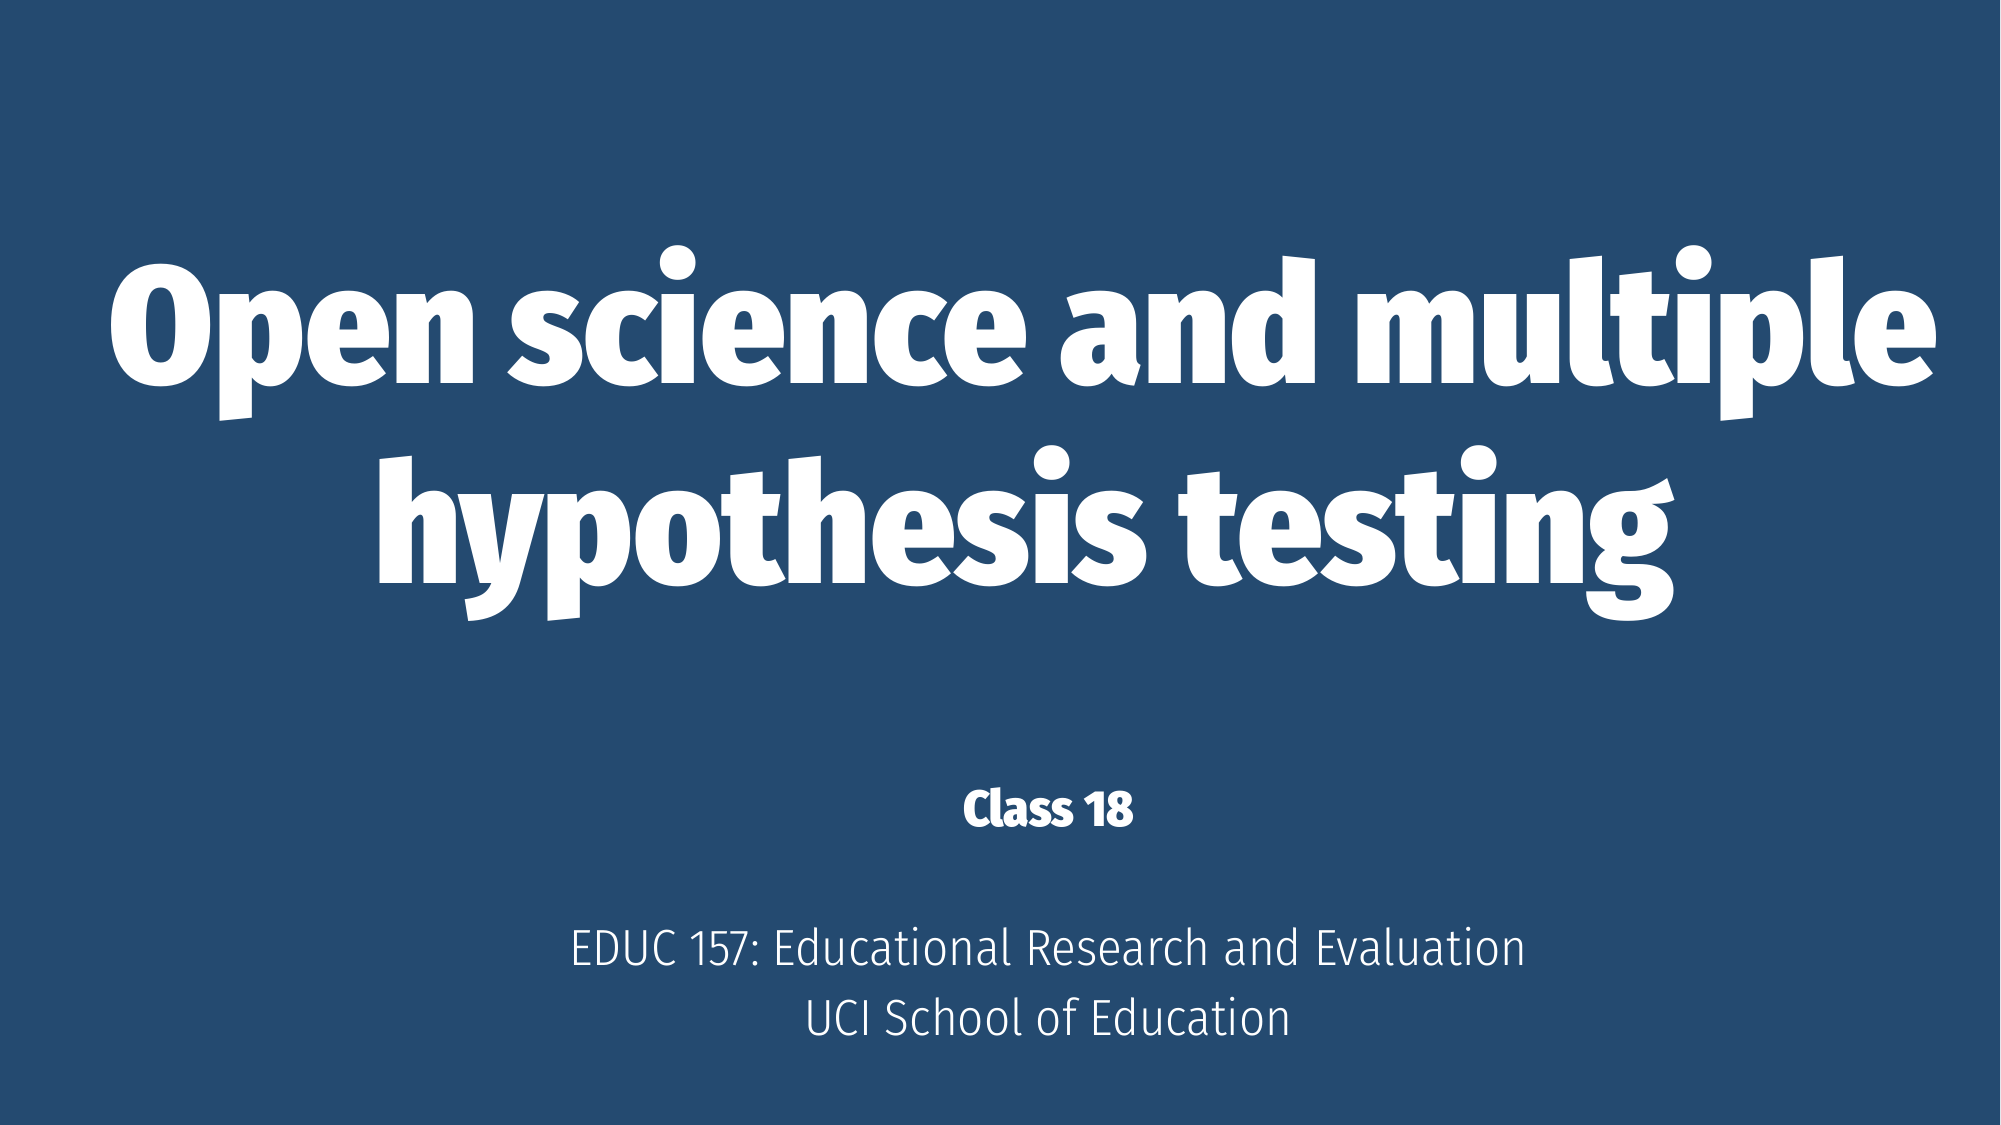

# Open science and multiple hypothesis testing
Class 18

EDUC 157: Educational Research and Evaluation
UCI School of Education